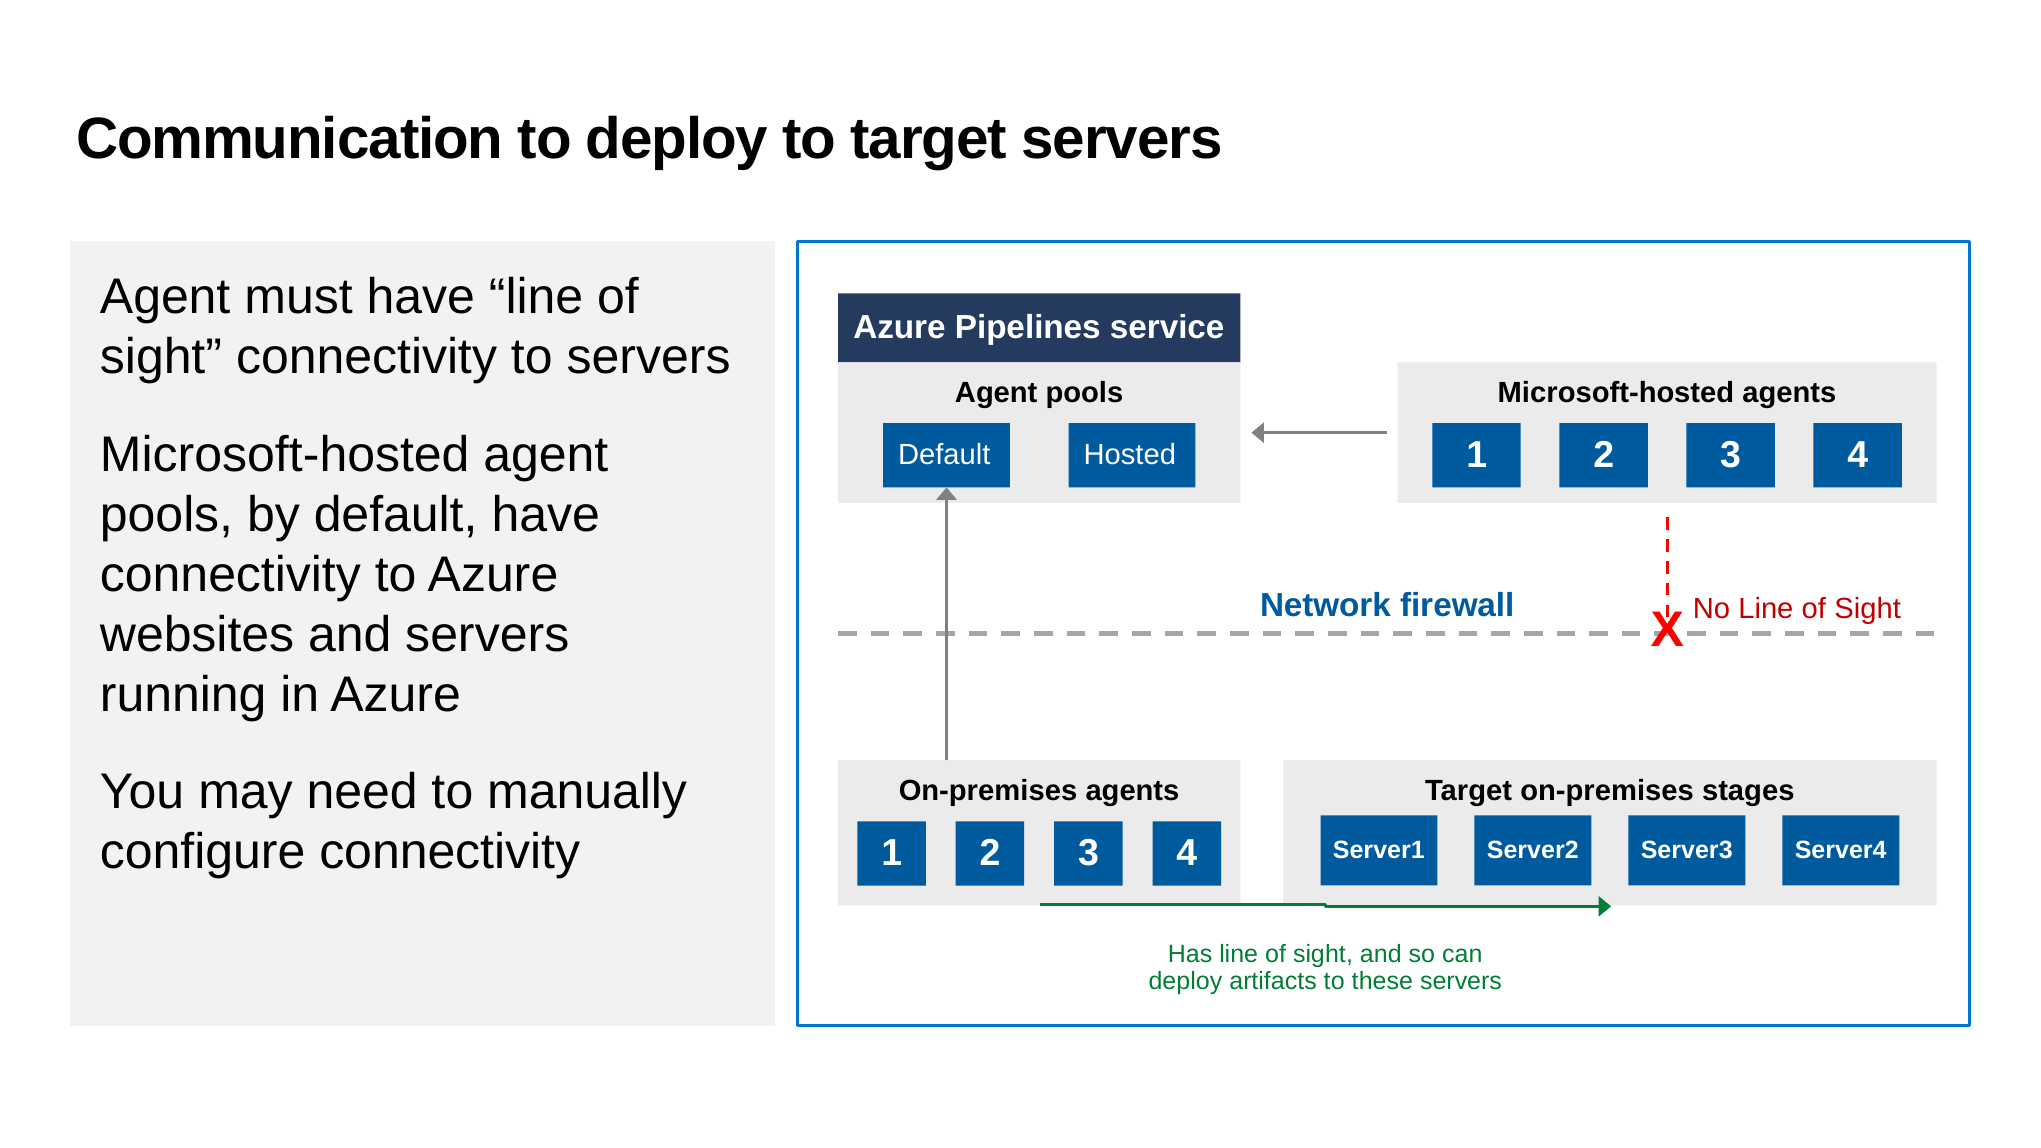

# Communication to deploy to target servers
Agent must have “line of sight” connectivity to servers
Microsoft-hosted agent pools, by default, have connectivity to Azure websites and servers running in Azure
You may need to manually configure connectivity

Azure Pipelines service
Agent pools
Microsoft-hosted agents
Default
Hosted
1
2
3
4
Network firewall
No Line of Sight
X
On-premises agents
Target on-premises stages
Server1
Server2
Server3
Server4
1
2
3
4
Has line of sight, and so can deploy artifacts to these servers